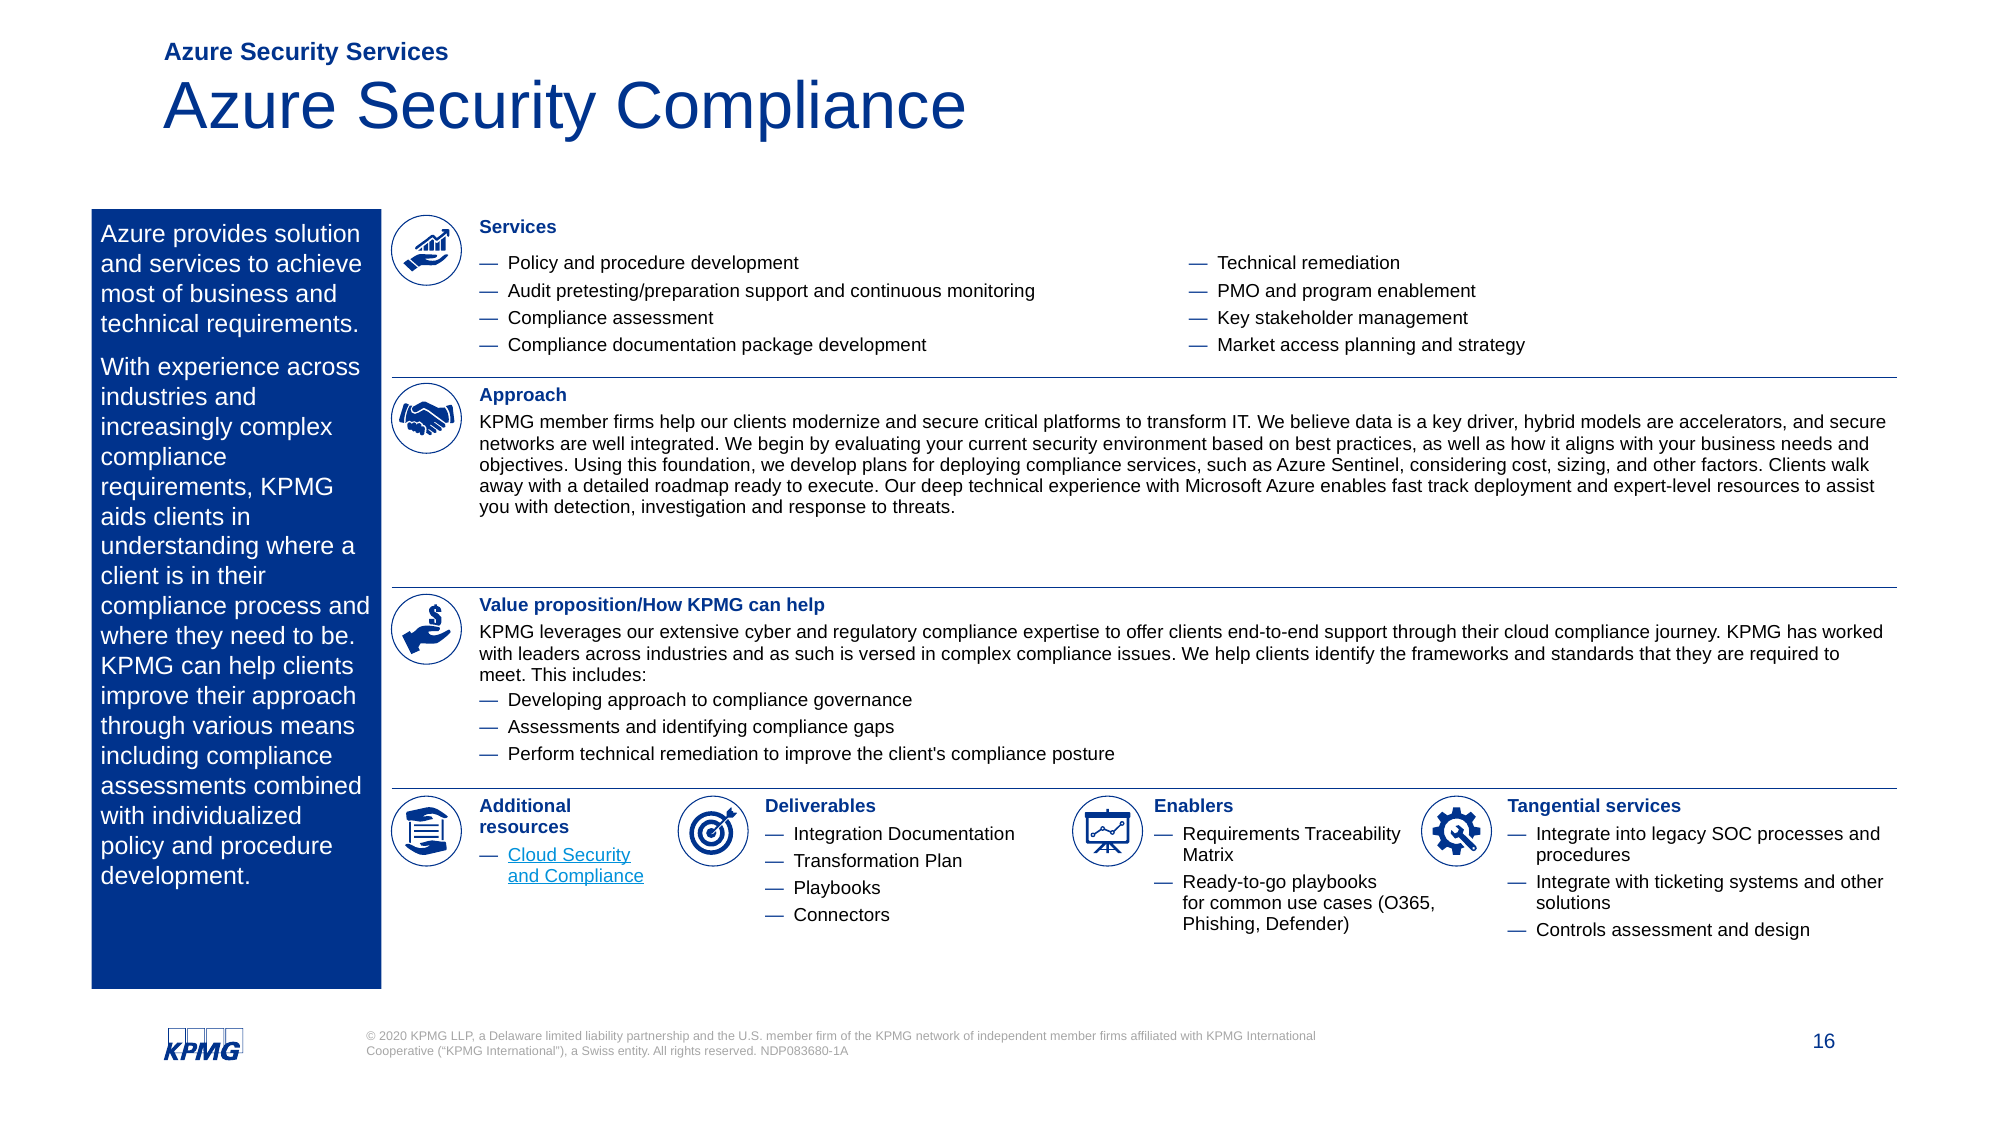

Azure Security Services
# Azure Security Compliance
Azure provides solution and services to achieve most of business and technical requirements.
With experience across industries and increasingly complex compliance requirements, KPMG aids clients in understanding where a client is in their compliance process and where they need to be. KPMG can help clients improve their approach through various means including compliance assessments combined with individualized policy and procedure development.

|  | Services |  |  |  |  |
| --- | --- | --- | --- | --- | --- |
|  | Policy and procedure development Audit pretesting/preparation support and continuous monitoring Compliance assessment Compliance documentation package development |  |  | Technical remediation PMO and program enablement Key stakeholder management Market access planning and strategy |  |
|  | Approach KPMG member firms help our clients modernize and secure critical platforms to transform IT. We believe data is a key driver, hybrid models are accelerators, and secure networks are well integrated. We begin by evaluating your current security environment based on best practices, as well as how it aligns with your business needs and objectives. Using this foundation, we develop plans for deploying compliance services, such as Azure Sentinel, considering cost, sizing, and other factors. Clients walk away with a detailed roadmap ready to execute. Our deep technical experience with Microsoft Azure enables fast track deployment and expert-level resources to assist you with detection, investigation and response to threats. |  |  |  |  |
|  | Value proposition/How KPMG can help KPMG leverages our extensive cyber and regulatory compliance expertise to offer clients end-to-end support through their cloud compliance journey. KPMG has worked with leaders across industries and as such is versed in complex compliance issues. We help clients identify the frameworks and standards that they are required to meet. This includes: Developing approach to compliance governance Assessments and identifying compliance gaps Perform technical remediation to improve the client's compliance posture |  |  |  |  |
|  | Additional resources Cloud Security and Compliance | Deliverables Integration Documentation Transformation Plan Playbooks Connectors | Enablers Requirements Traceability Matrix Ready-to-go playbooks for common use cases (O365, Phishing, Defender) |  | Tangential services Integrate into legacy SOC processes and procedures Integrate with ticketing systems and other solutions Controls assessment and design |